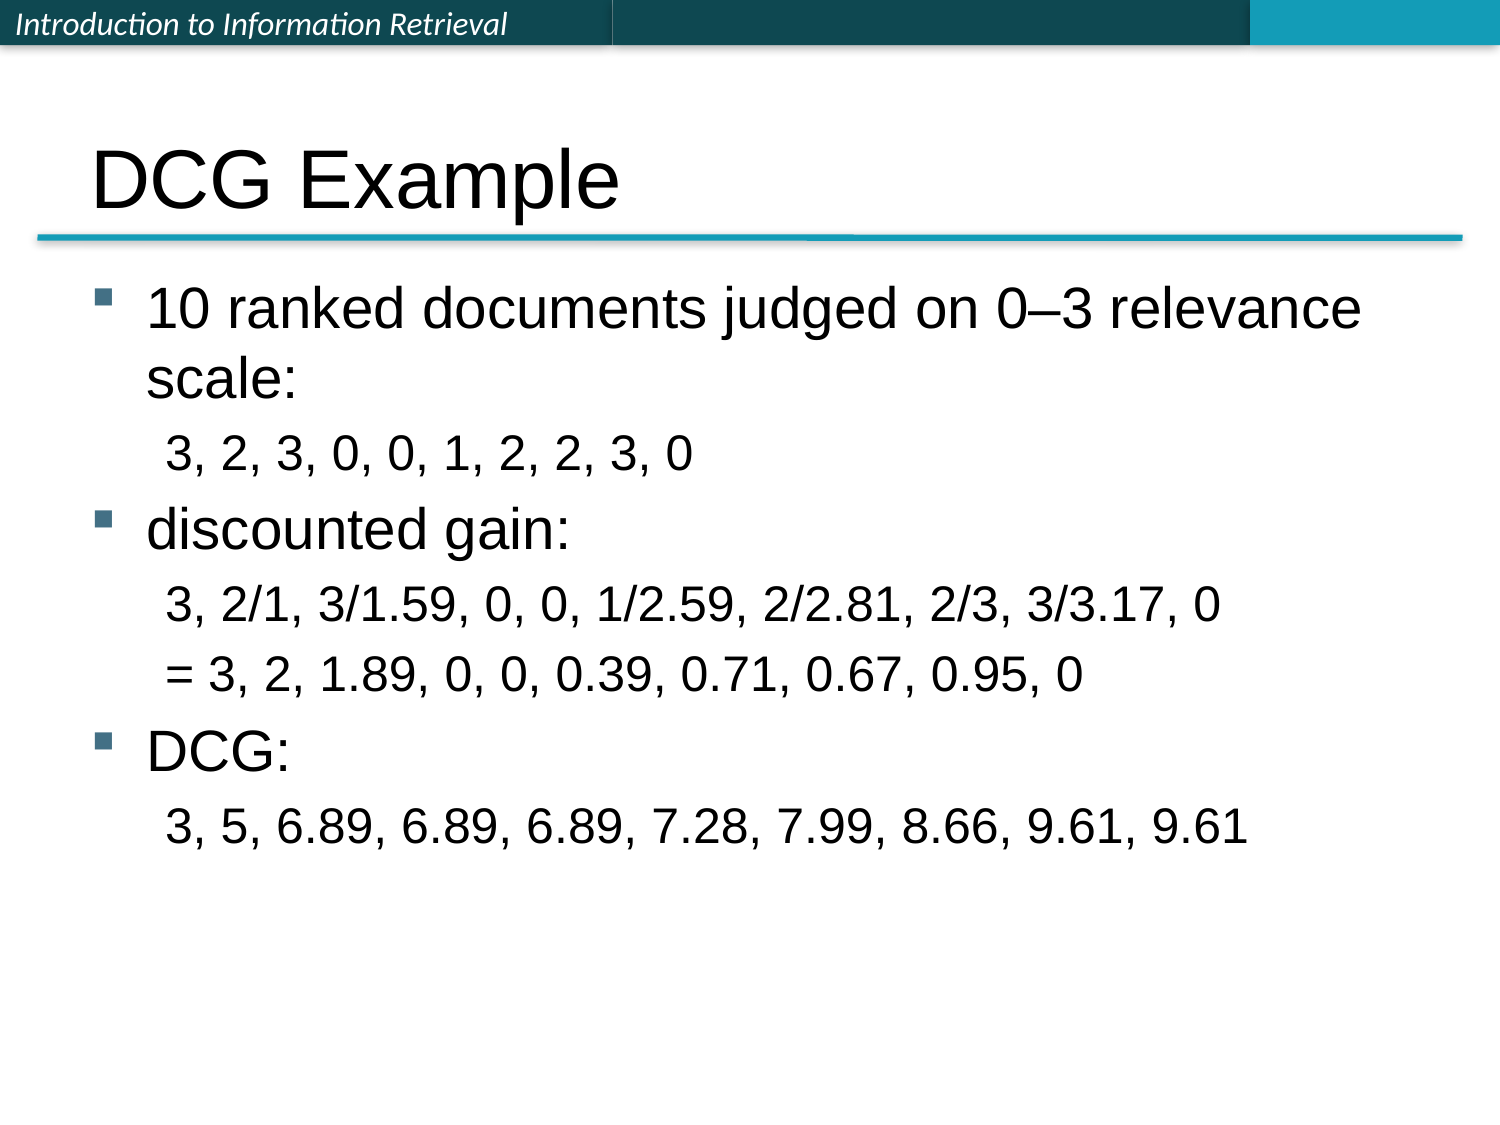

# DCG Example
10 ranked documents judged on 0–3 relevance scale:
3, 2, 3, 0, 0, 1, 2, 2, 3, 0
discounted gain:
3, 2/1, 3/1.59, 0, 0, 1/2.59, 2/2.81, 2/3, 3/3.17, 0
= 3, 2, 1.89, 0, 0, 0.39, 0.71, 0.67, 0.95, 0
DCG:
3, 5, 6.89, 6.89, 6.89, 7.28, 7.99, 8.66, 9.61, 9.61